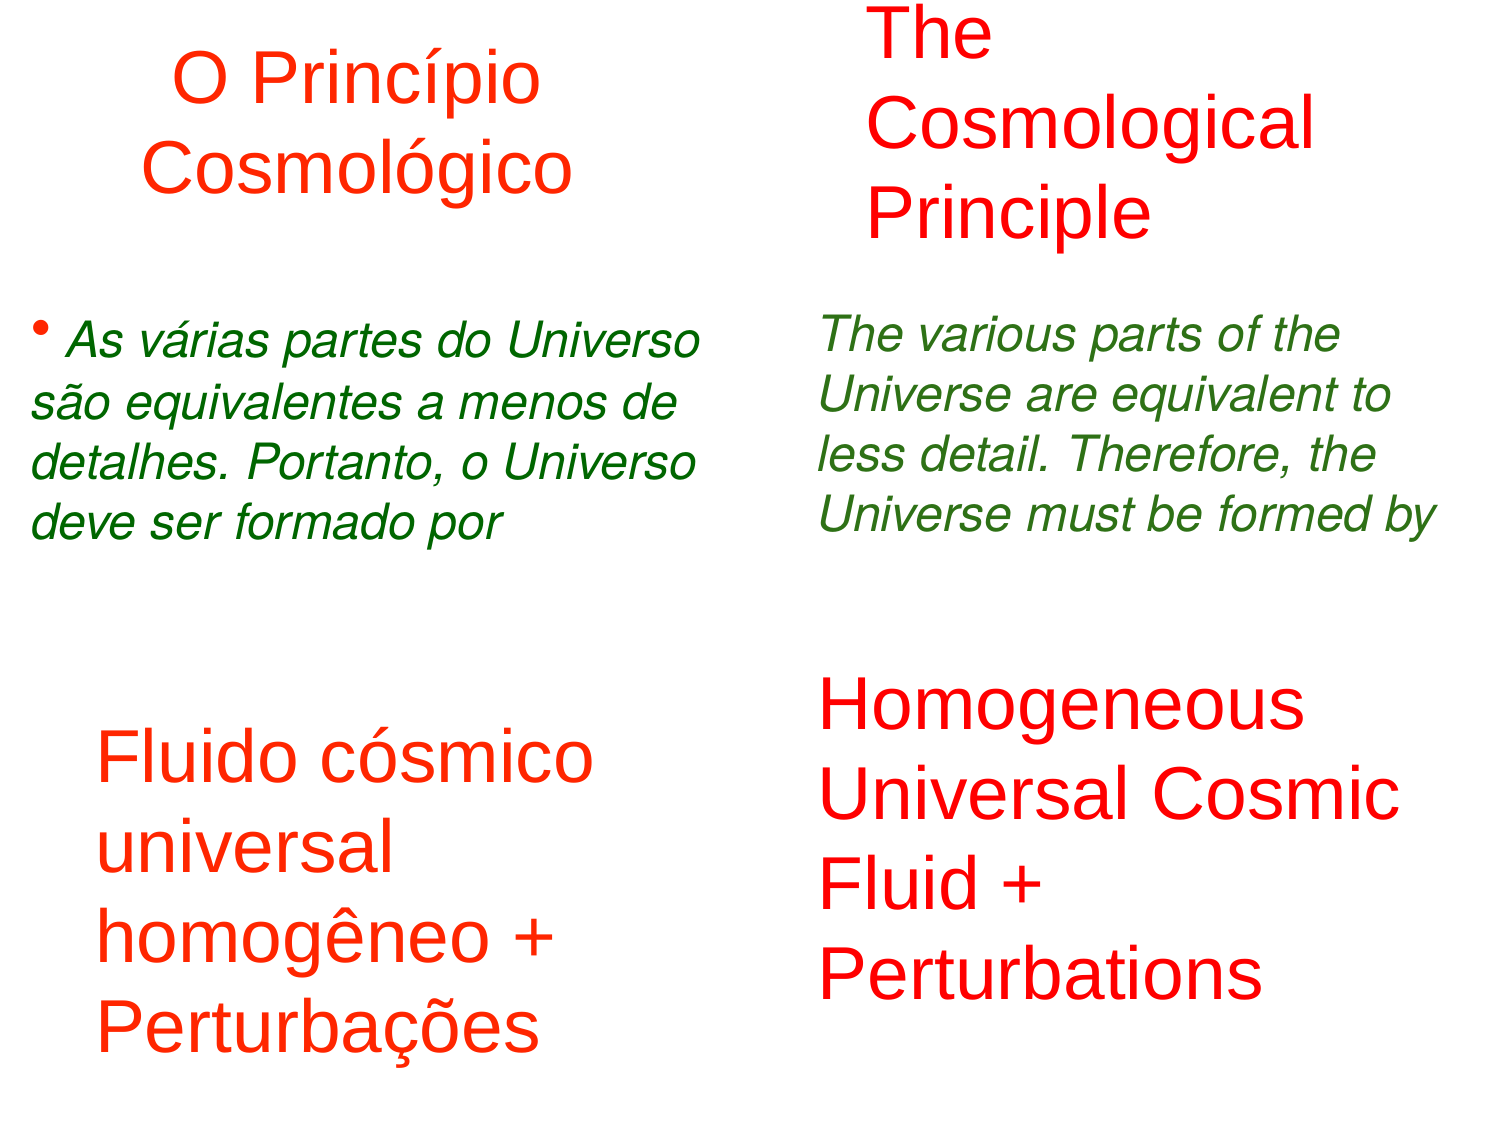

The Cosmological Principle
O Princípio Cosmológico
 As várias partes do Universo são equivalentes a menos de detalhes. Portanto, o Universo deve ser formado por
The various parts of the Universe are equivalent to less detail. Therefore, the Universe must be formed by
Homogeneous Universal Cosmic Fluid + Perturbations
Fluido cósmico universal homogêneo + Perturbações